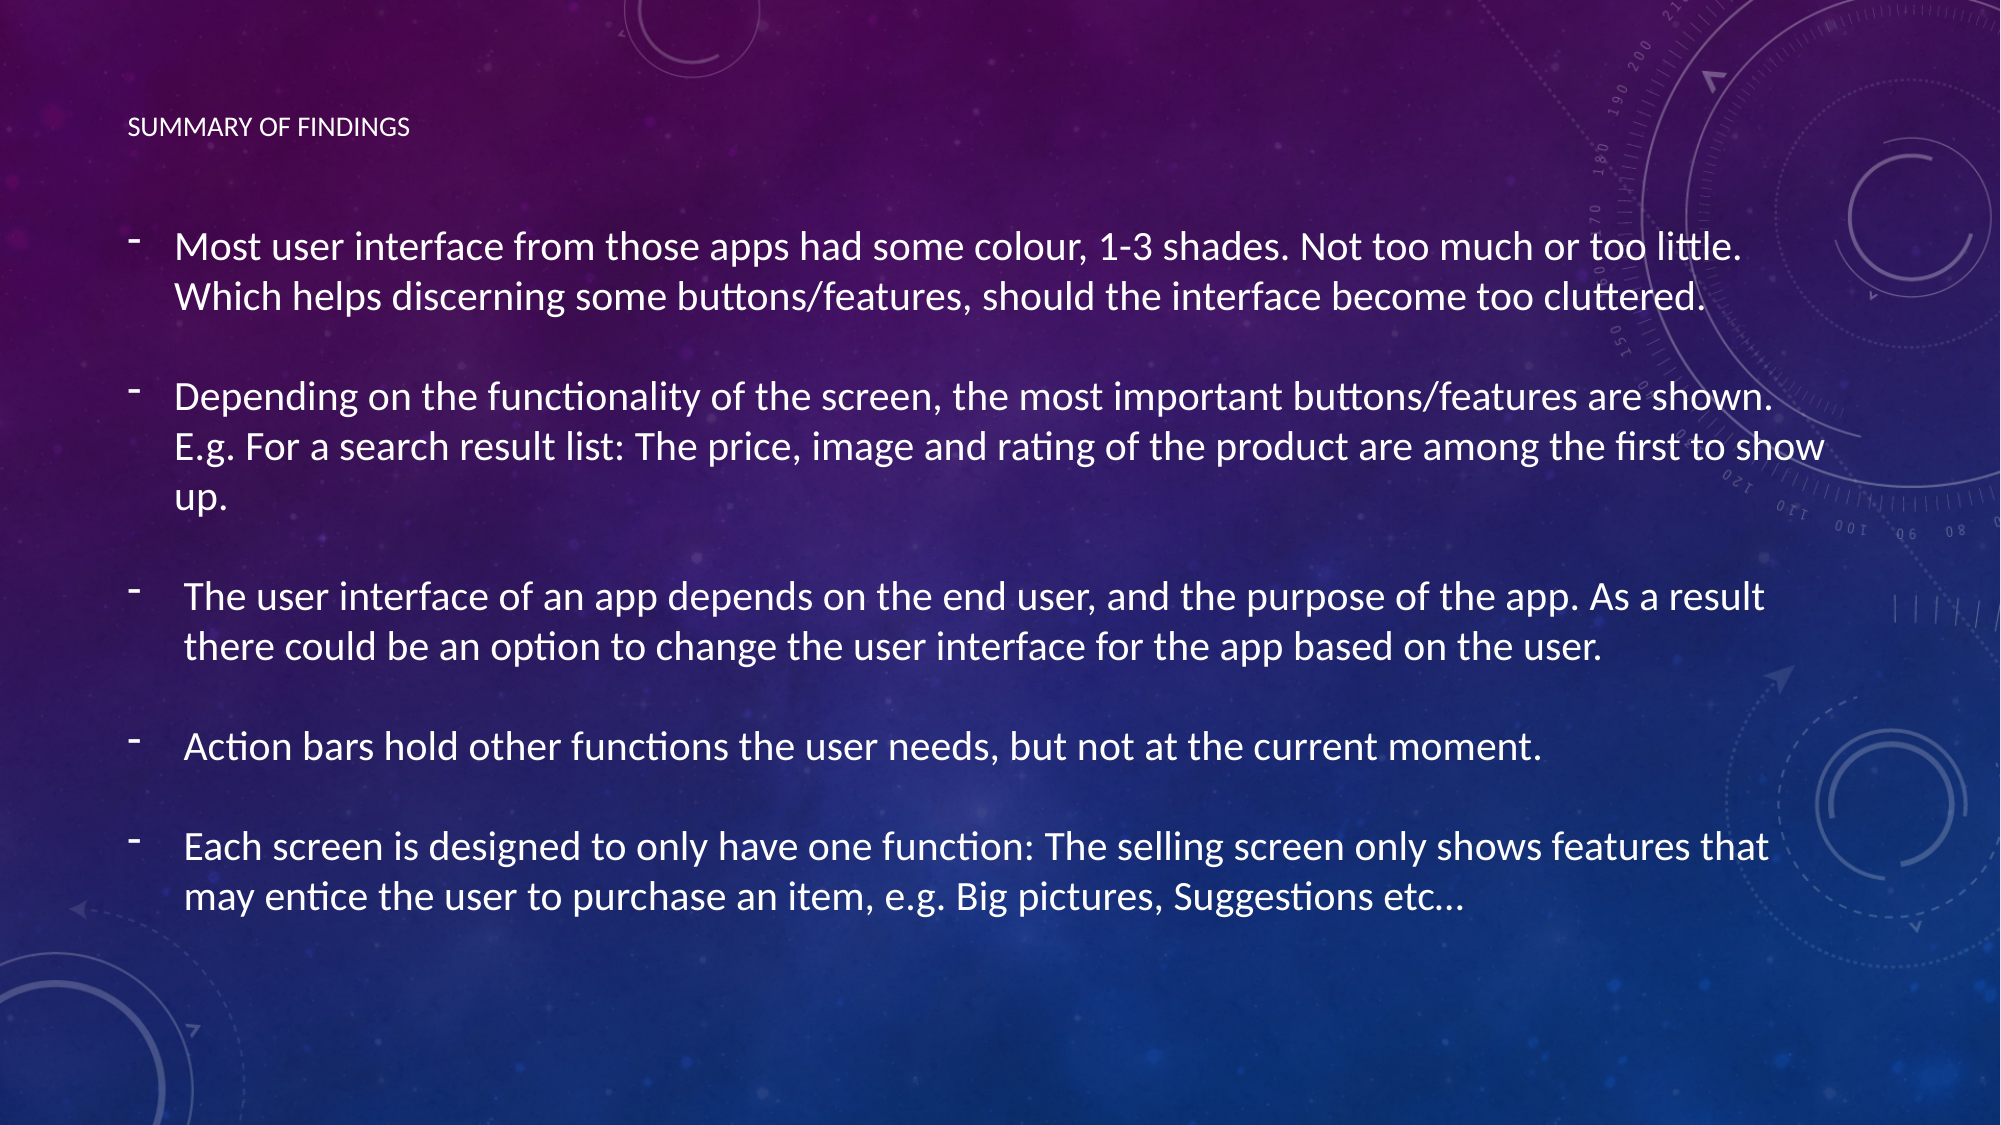

# Summary OF FINDINGS
Most user interface from those apps had some colour, 1-3 shades. Not too much or too little. Which helps discerning some buttons/features, should the interface become too cluttered.

Depending on the functionality of the screen, the most important buttons/features are shown. E.g. For a search result list: The price, image and rating of the product are among the first to show up.

The user interface of an app depends on the end user, and the purpose of the app. As a result there could be an option to change the user interface for the app based on the user.

Action bars hold other functions the user needs, but not at the current moment.

Each screen is designed to only have one function: The selling screen only shows features that may entice the user to purchase an item, e.g. Big pictures, Suggestions etc…